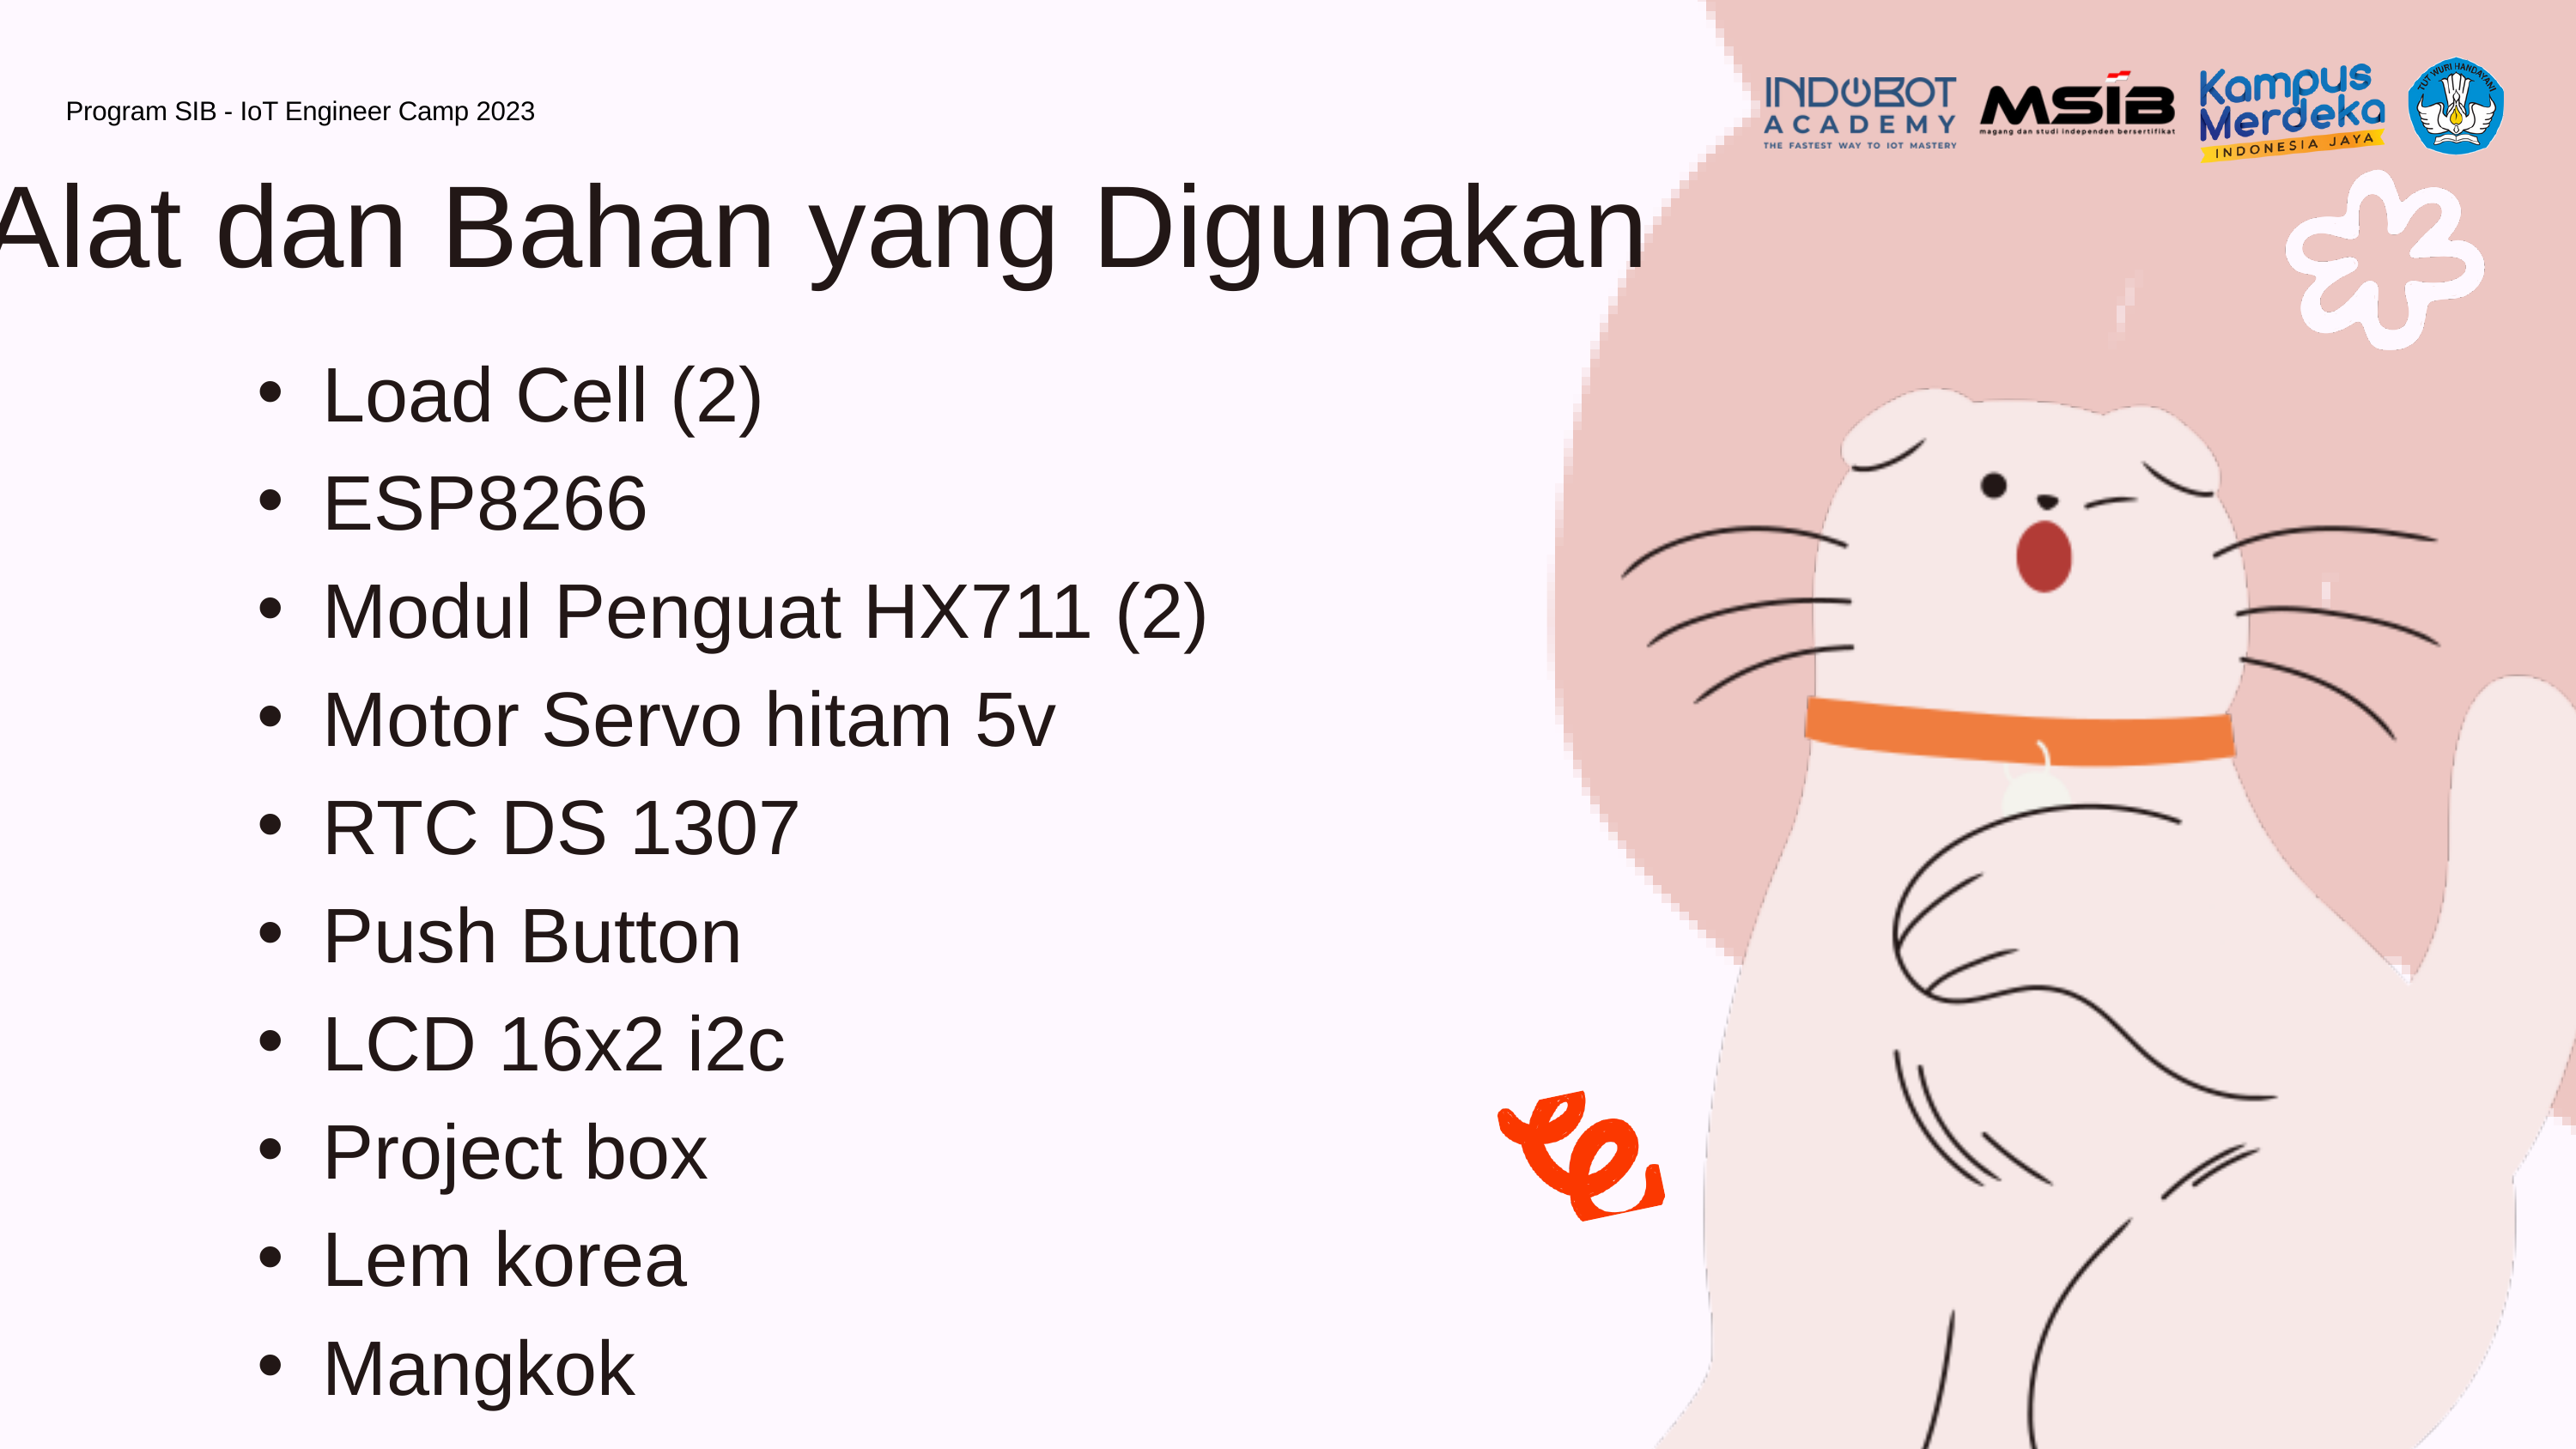

Program SIB - IoT Engineer Camp 2023
Alat dan Bahan yang Digunakan

Load Cell (2)
ESP8266
Modul Penguat HX711 (2)
Motor Servo hitam 5v
RTC DS 1307
Push Button
LCD 16x2 i2c
Project box
Lem korea
Mangkok